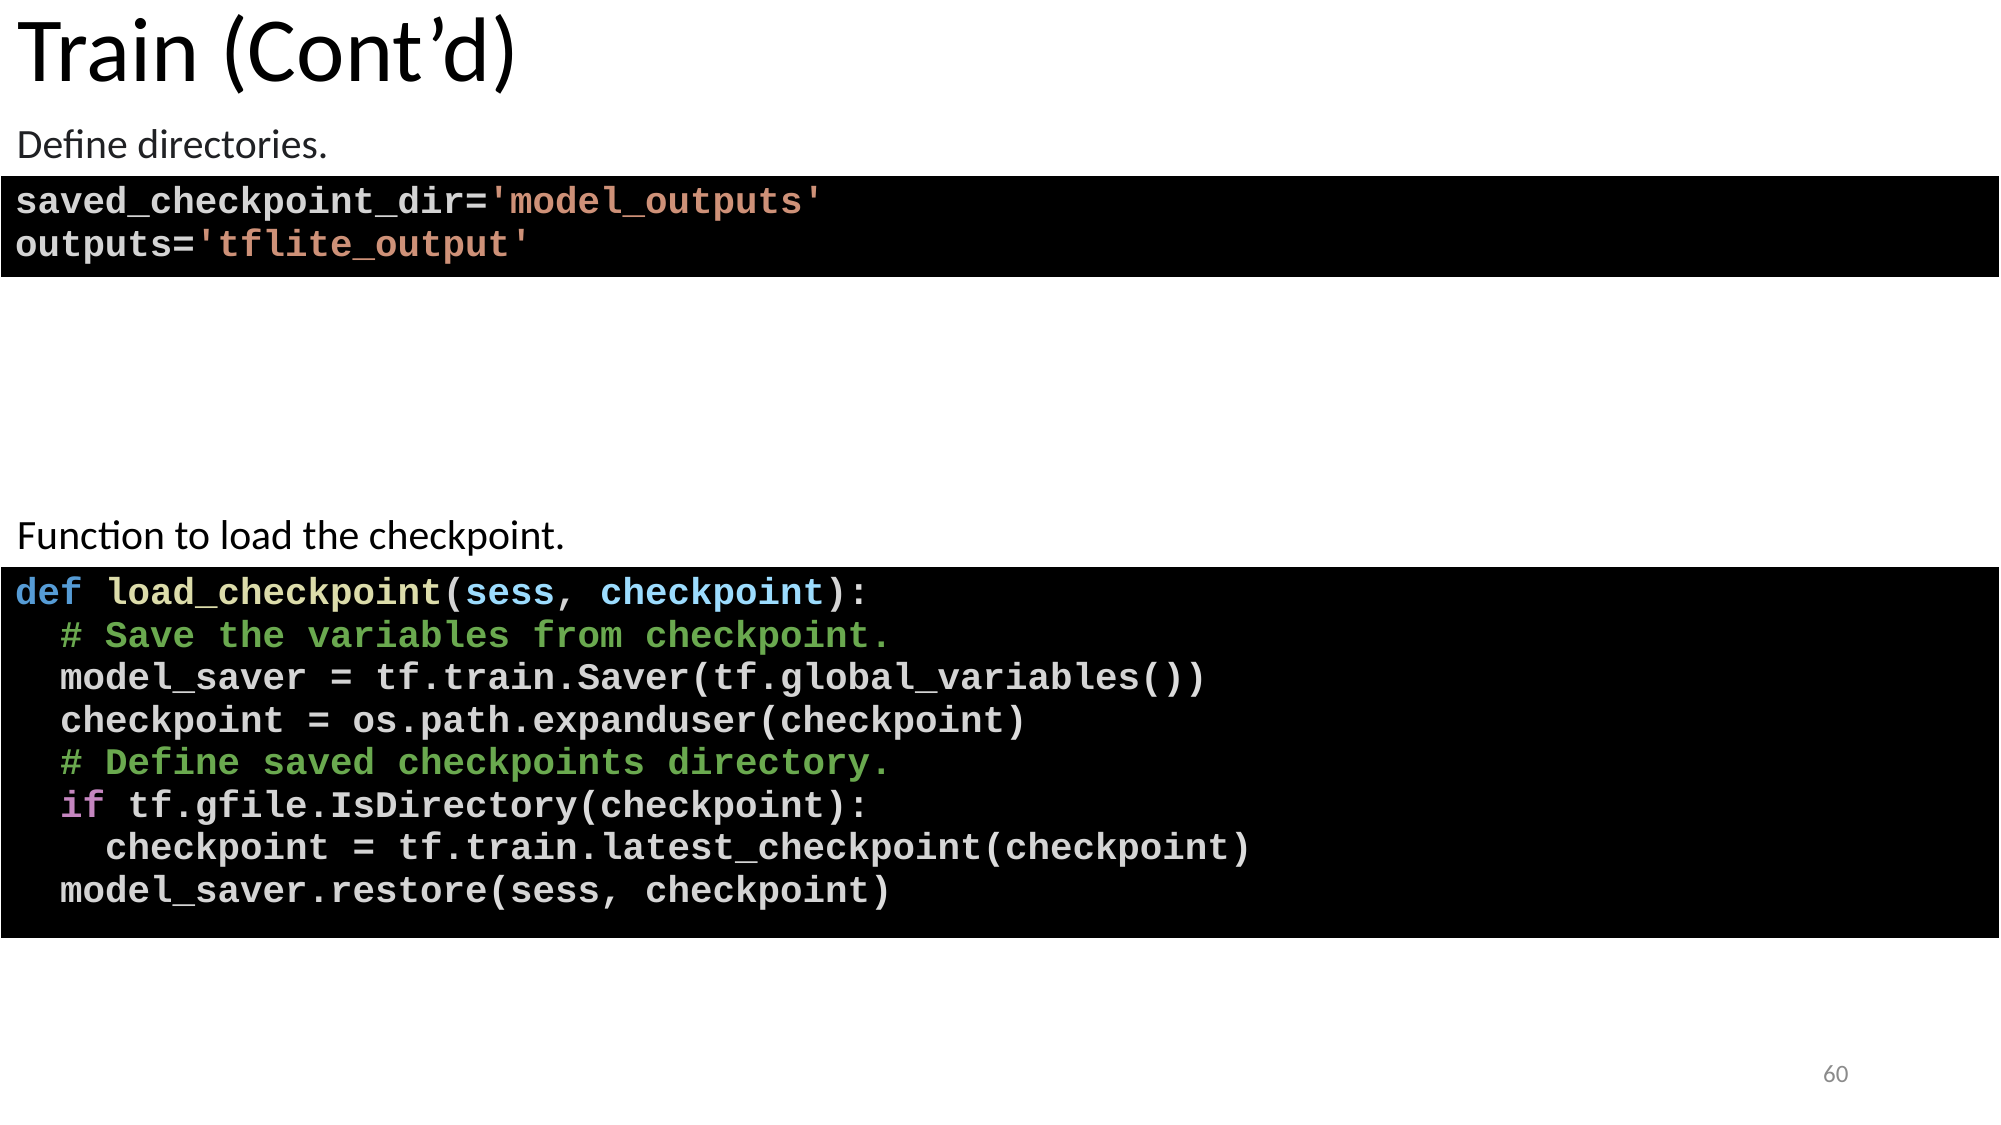

Train (Cont’d)
Define directories.
| saved\_checkpoint\_dir='model\_outputs' outputs='tflite\_output' |
| --- |
Function to load the checkpoint.
| def load\_checkpoint(sess, checkpoint):   # Save the variables from checkpoint.   model\_saver = tf.train.Saver(tf.global\_variables())   checkpoint = os.path.expanduser(checkpoint)   # Define saved checkpoints directory.   if tf.gfile.IsDirectory(checkpoint):     checkpoint = tf.train.latest\_checkpoint(checkpoint)   model\_saver.restore(sess, checkpoint) |
| --- |
60